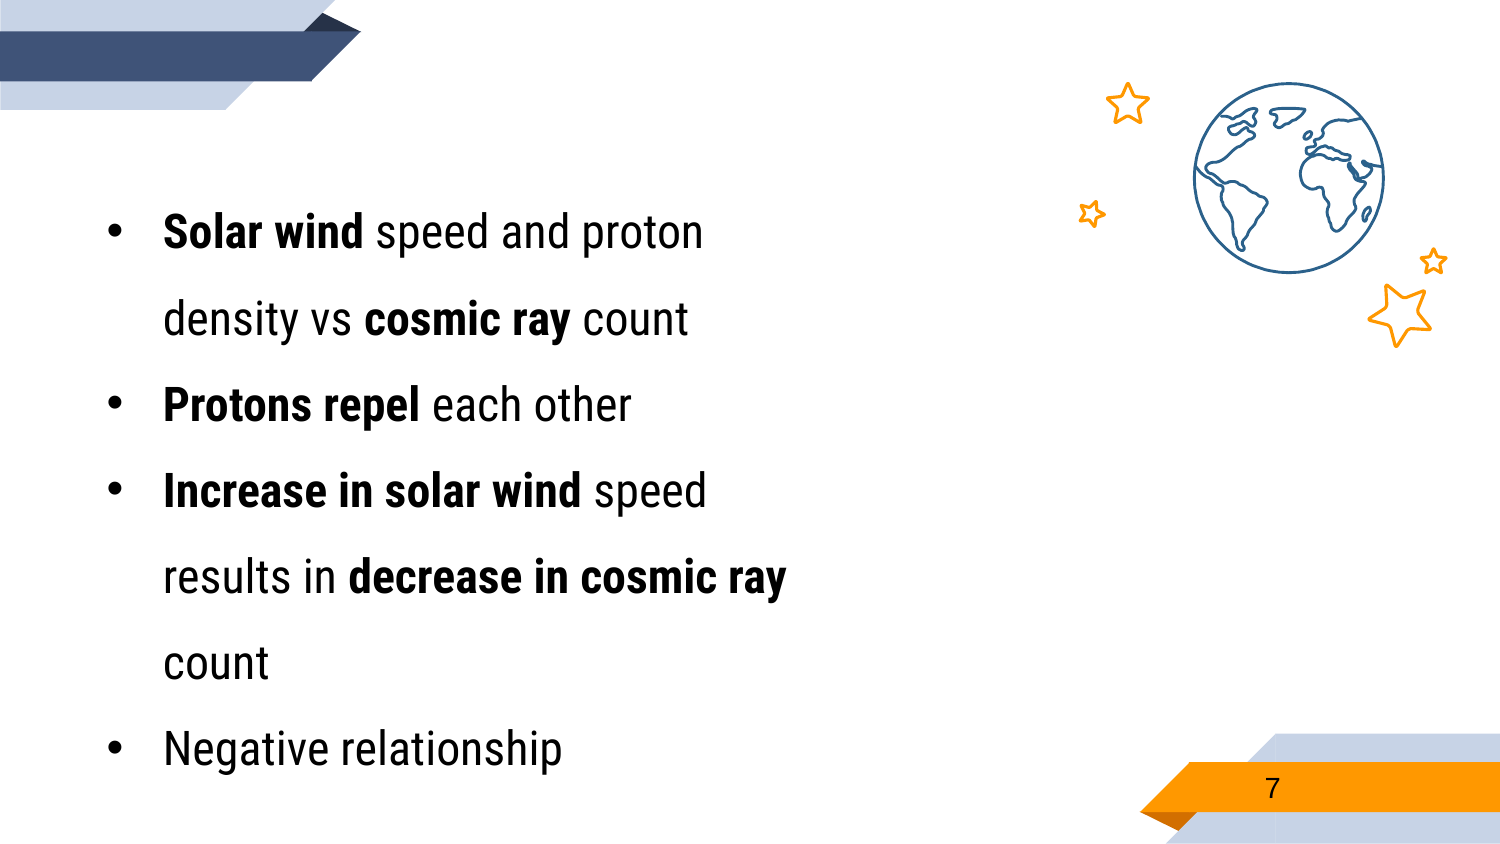

Solar wind speed and proton density vs cosmic ray count
Protons repel each other
Increase in solar wind speed results in decrease in cosmic ray count
Negative relationship

7